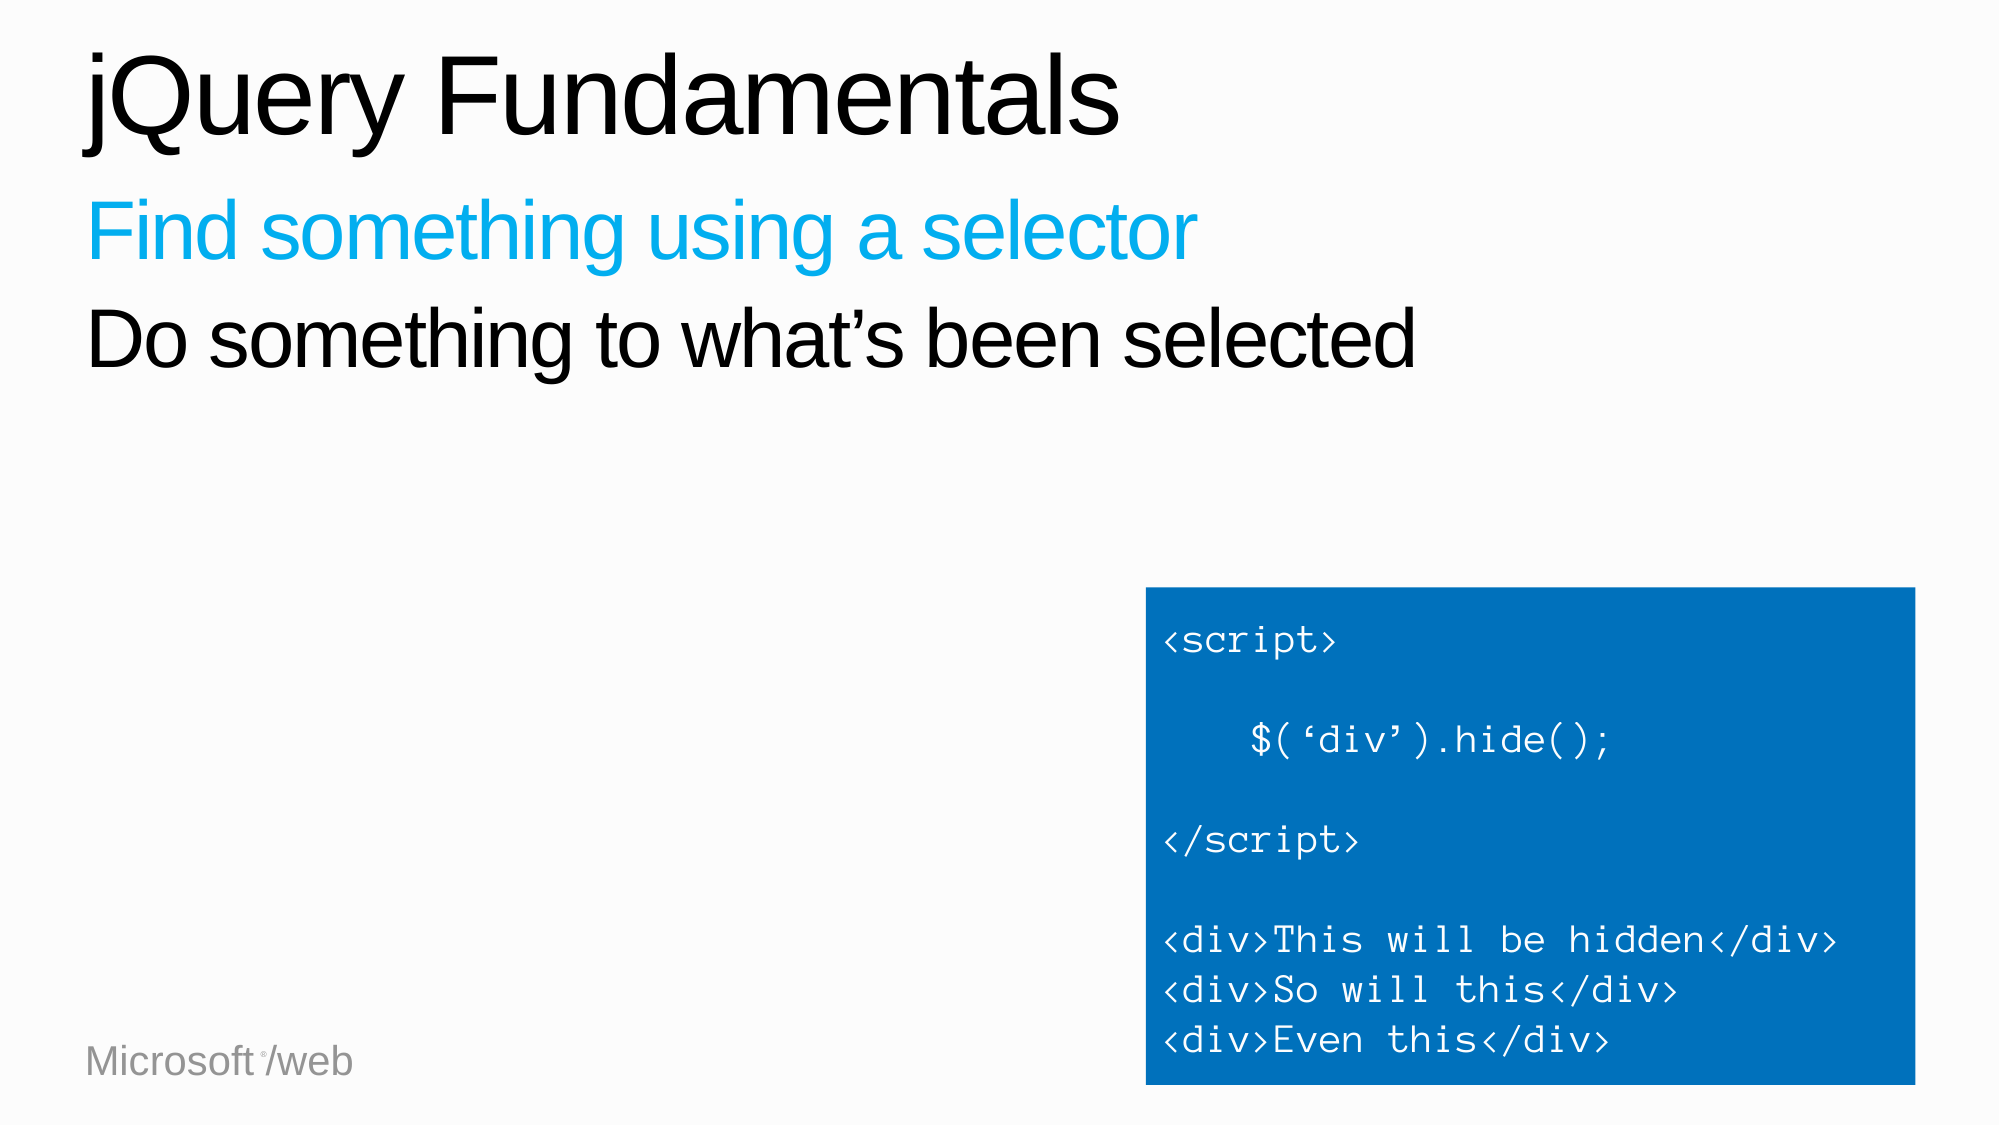

# jQuery Fundamentals
Find something using a selector
Do something to what’s been selected
<script>

    $(‘div’).hide();

</script>

<div>This will be hidden</div>
<div>So will this</div>
<div>Even this</div>